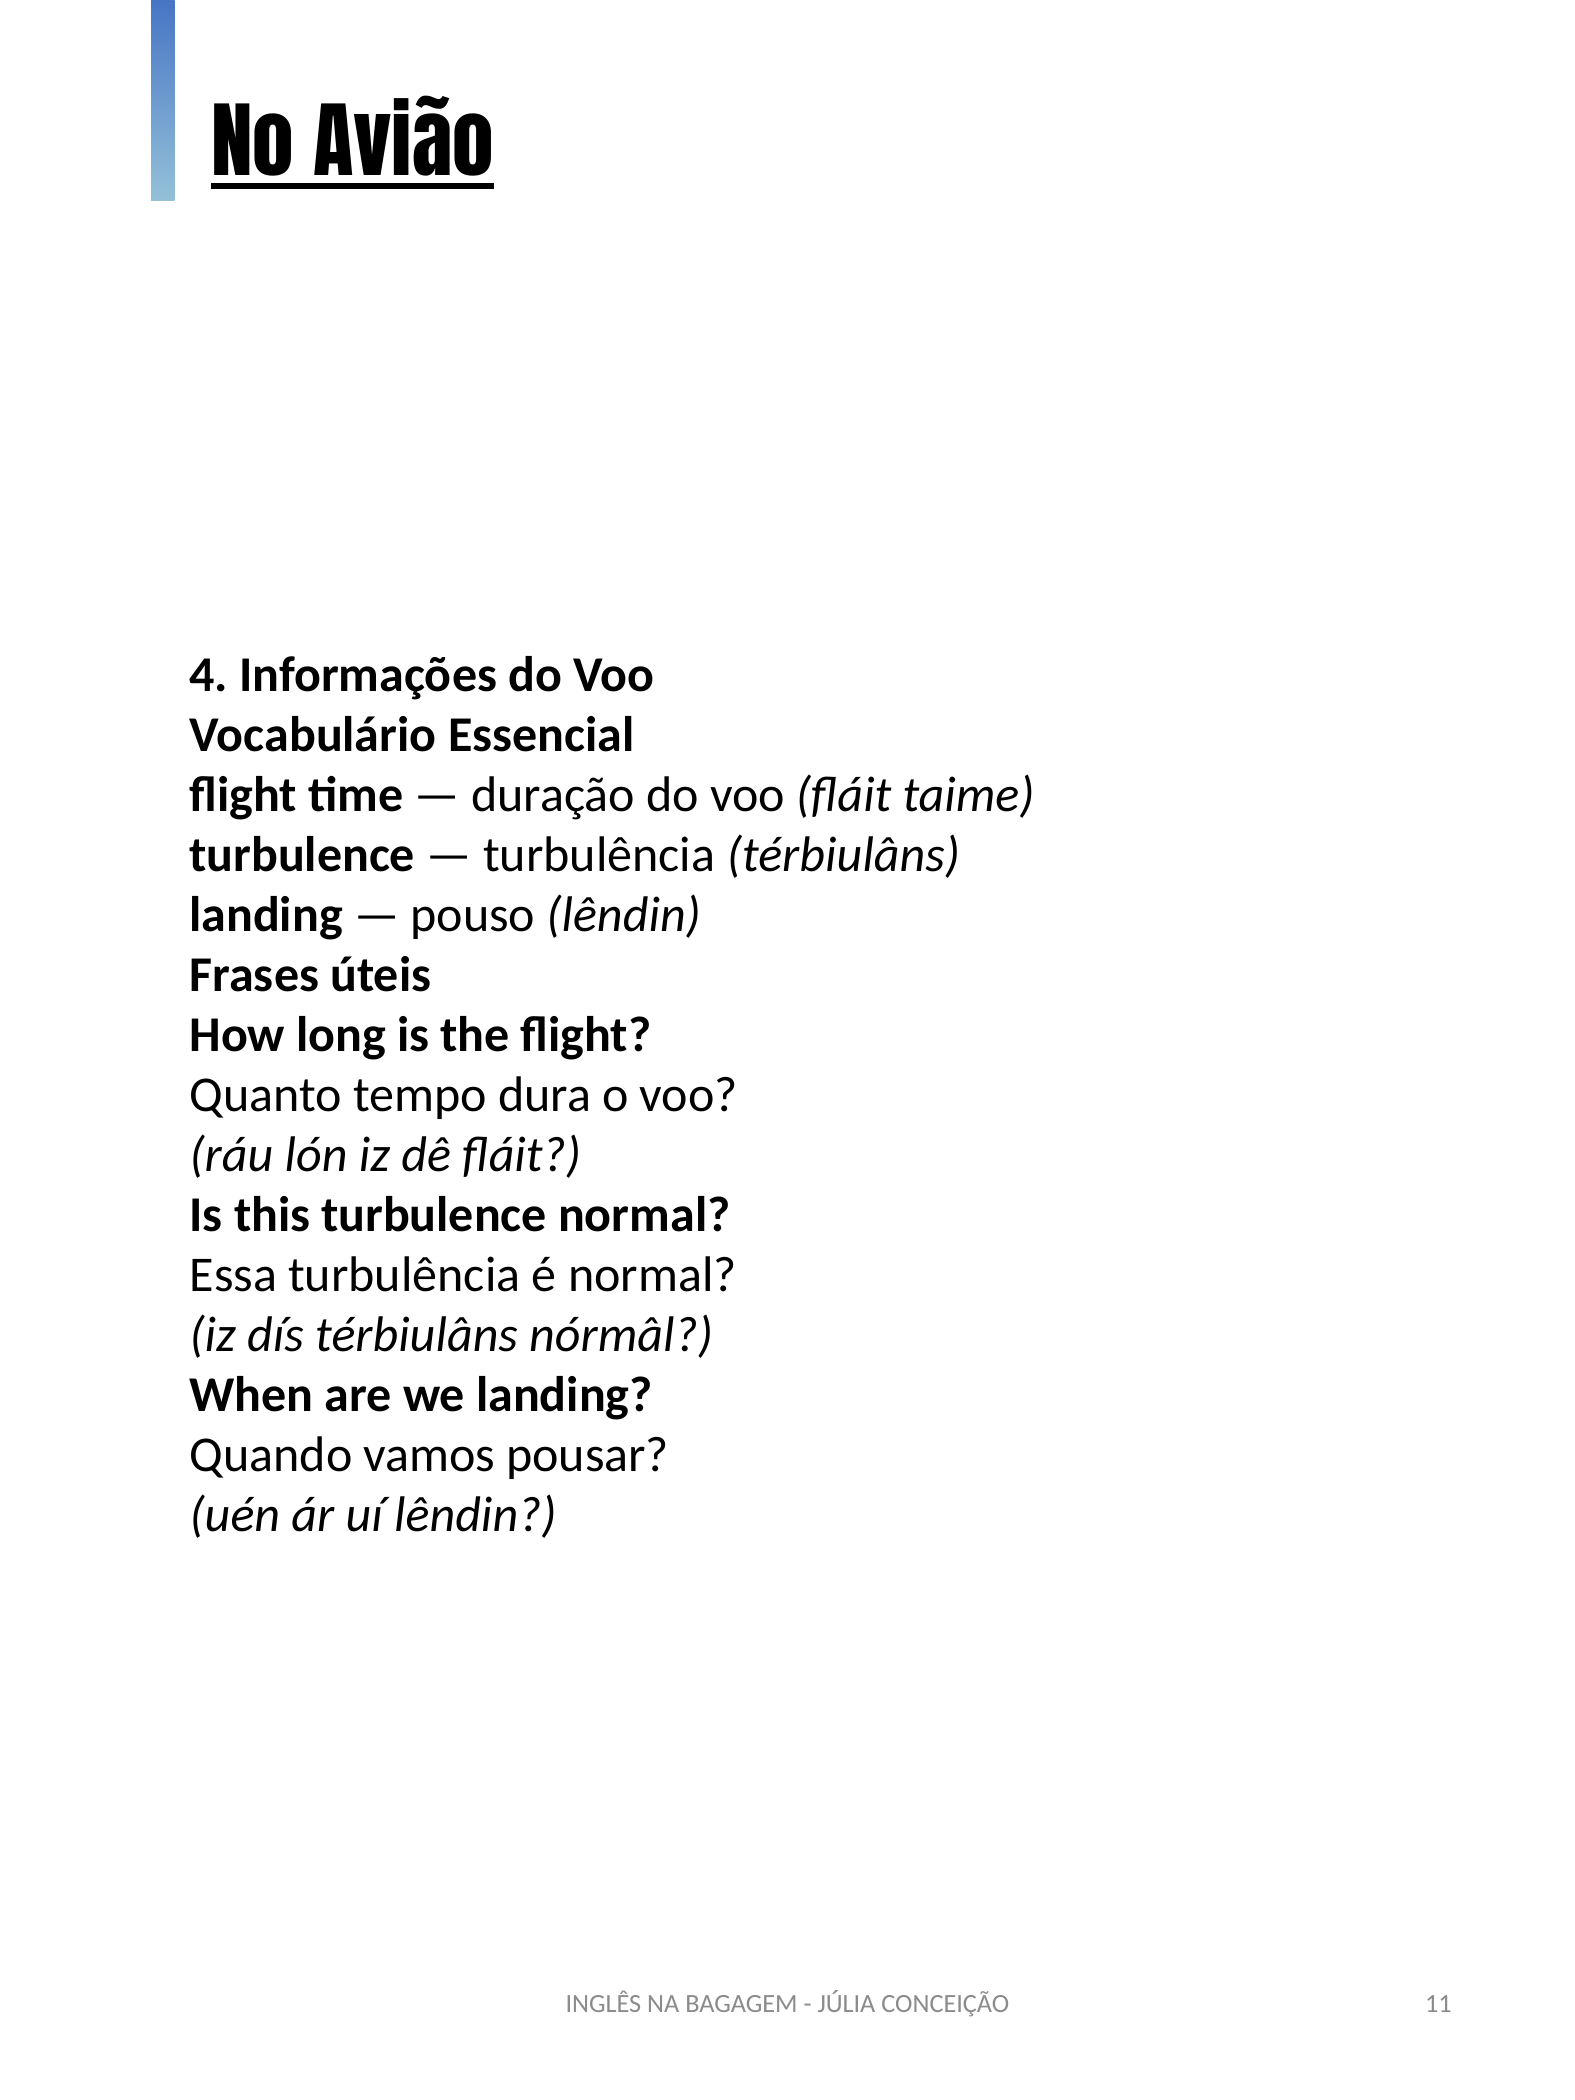

No Avião

4. Informações do Voo
Vocabulário Essencial
flight time — duração do voo (fláit taime)
turbulence — turbulência (térbiulâns)
landing — pouso (lêndin)
Frases úteis
How long is the flight?
Quanto tempo dura o voo?
(ráu lón iz dê fláit?)
Is this turbulence normal?
Essa turbulência é normal?
(iz dís térbiulâns nórmâl?)
When are we landing?
Quando vamos pousar?
(uén ár uí lêndin?)

INGLÊS NA BAGAGEM - JÚLIA CONCEIÇÃO
11